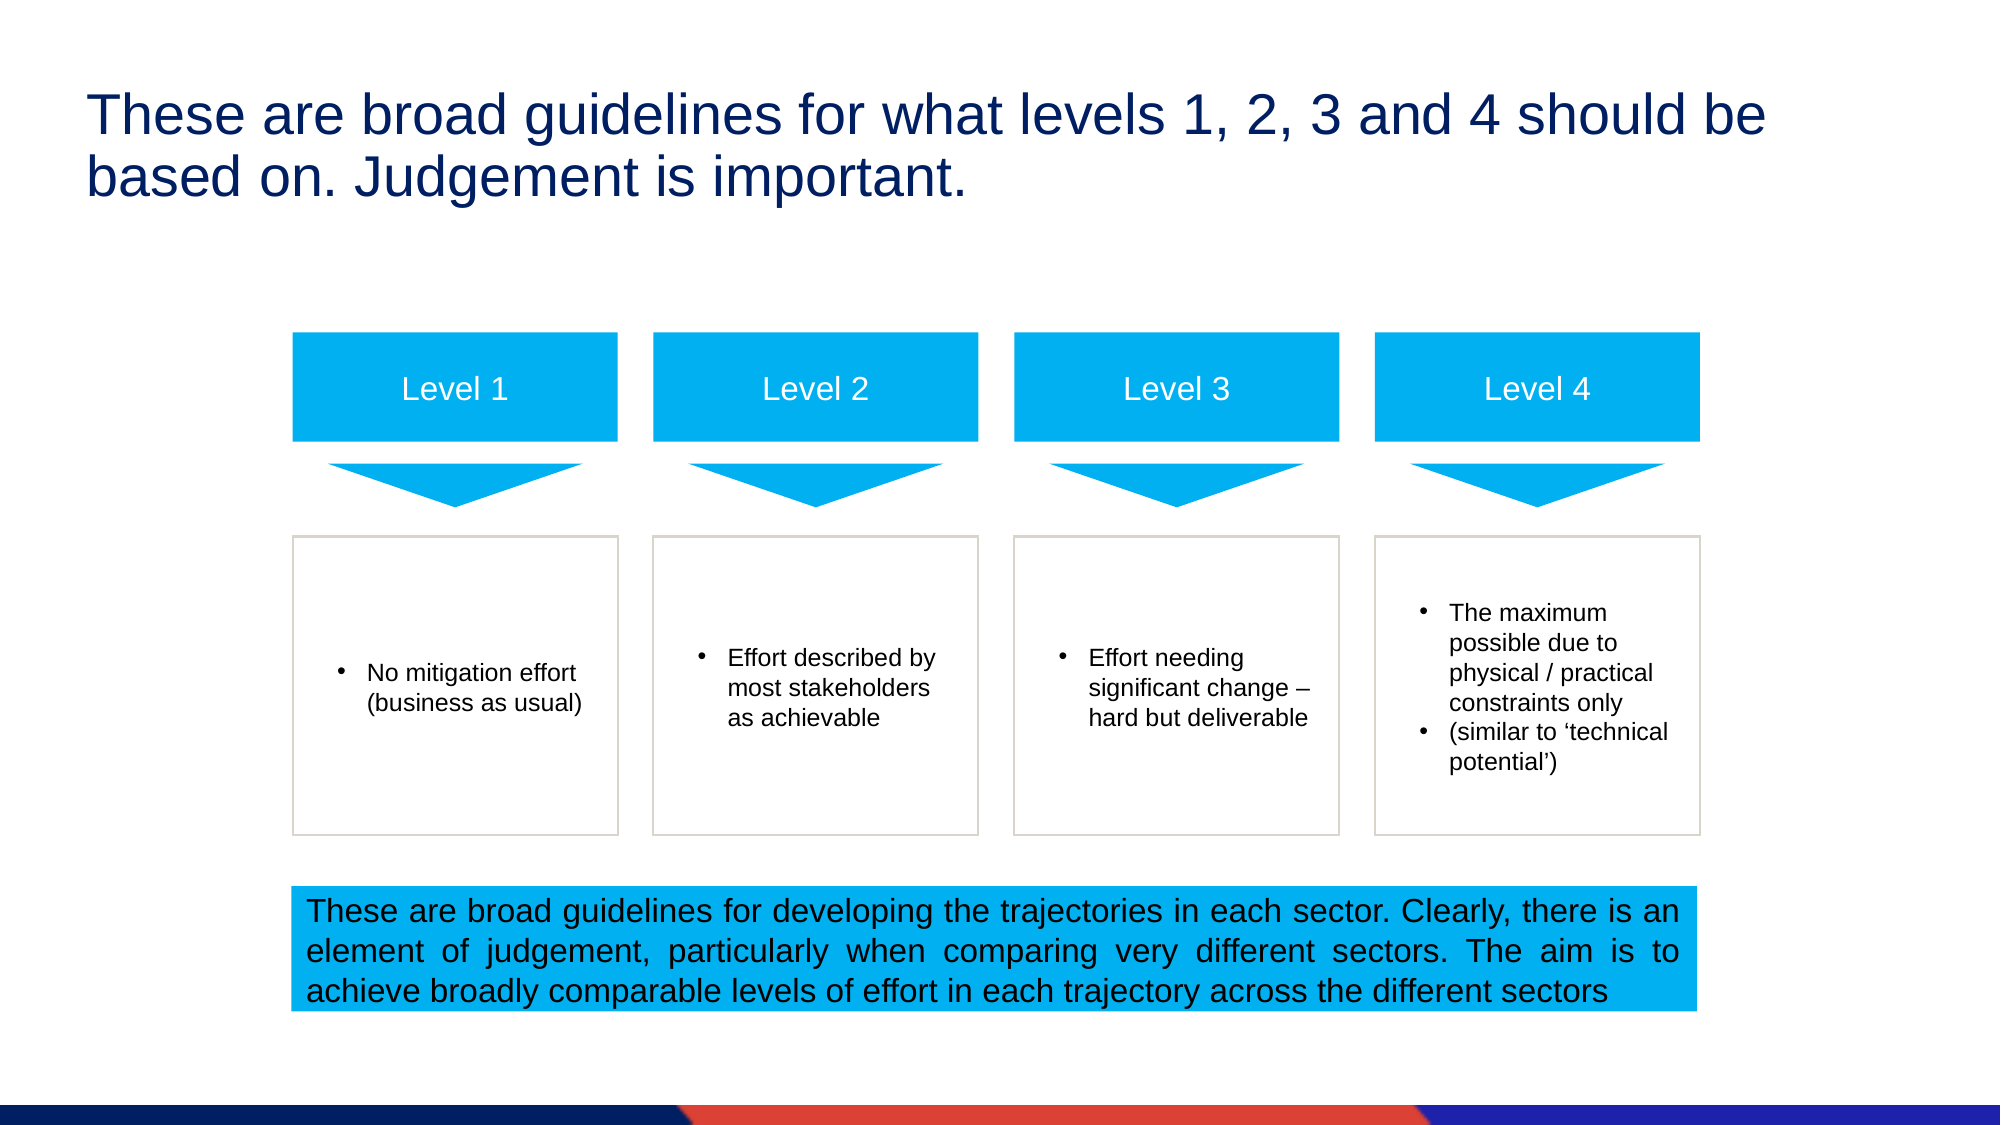

# These are broad guidelines for what levels 1, 2, 3 and 4 should be based on. Judgement is important.
Level 1
Level 2
Level 3
Level 4

No mitigation effort (business as usual)
Effort described by most stakeholders as achievable
Effort needing significant change – hard but deliverable
The maximum possible due to physical / practical constraints only
(similar to ‘technical potential’)
These are broad guidelines for developing the trajectories in each sector. Clearly, there is an element of judgement, particularly when comparing very different sectors. The aim is to achieve broadly comparable levels of effort in each trajectory across the different sectors